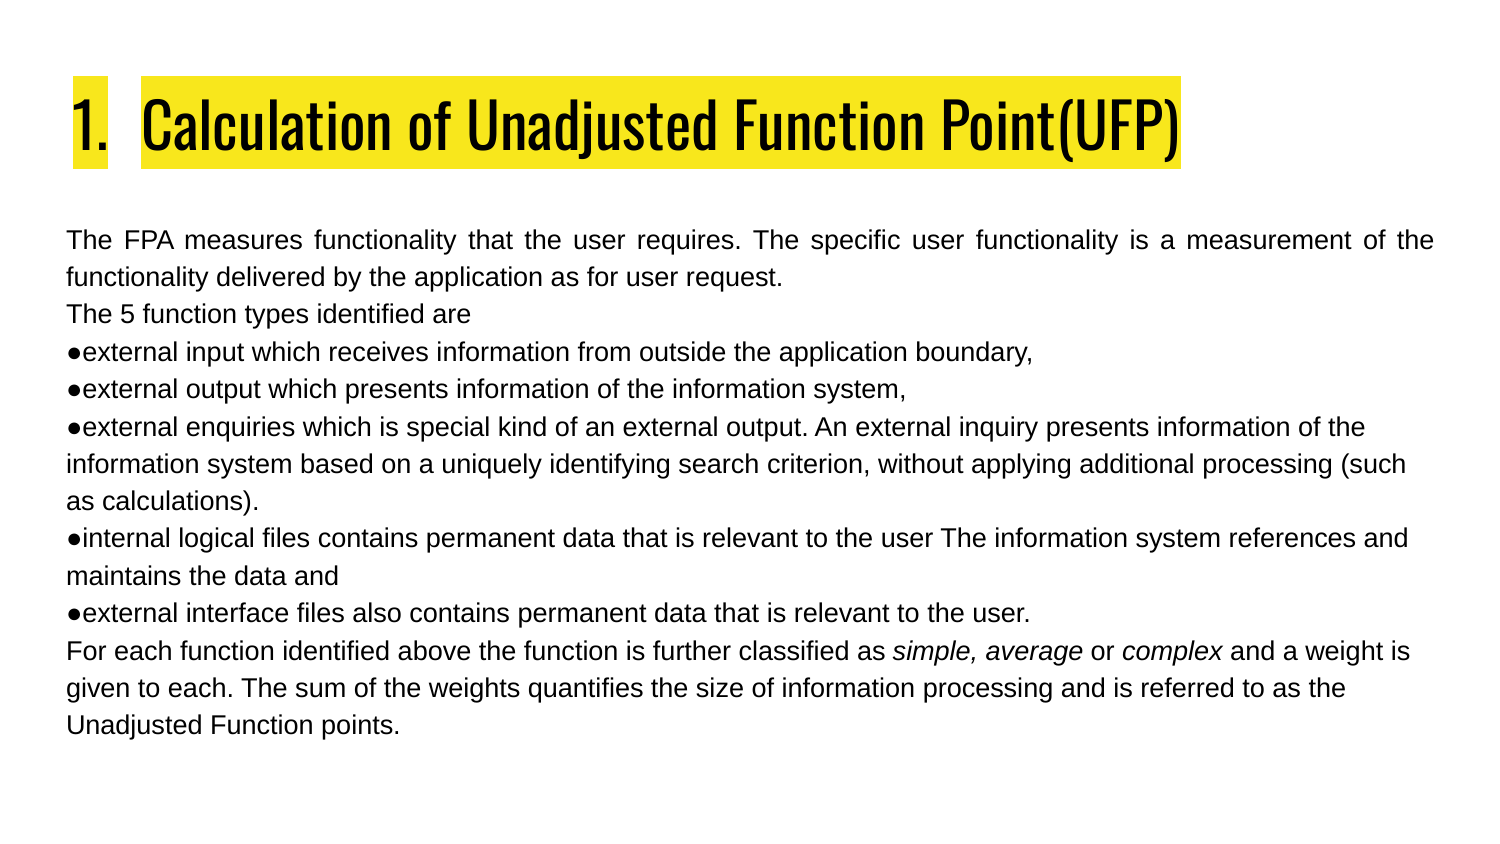

# Calculation of Unadjusted Function Point(UFP)
The FPA measures functionality that the user requires. The specific user functionality is a measurement of the functionality delivered by the application as for user request.
The 5 function types identified are
●external input which receives information from outside the application boundary,
●external output which presents information of the information system,
●external enquiries which is special kind of an external output. An external inquiry presents information of the information system based on a uniquely identifying search criterion, without applying additional processing (such as calculations).
●internal logical files contains permanent data that is relevant to the user The information system references and maintains the data and
●external interface files also contains permanent data that is relevant to the user.
For each function identified above the function is further classified as simple, average or complex and a weight is given to each. The sum of the weights quantifies the size of information processing and is referred to as the Unadjusted Function points.